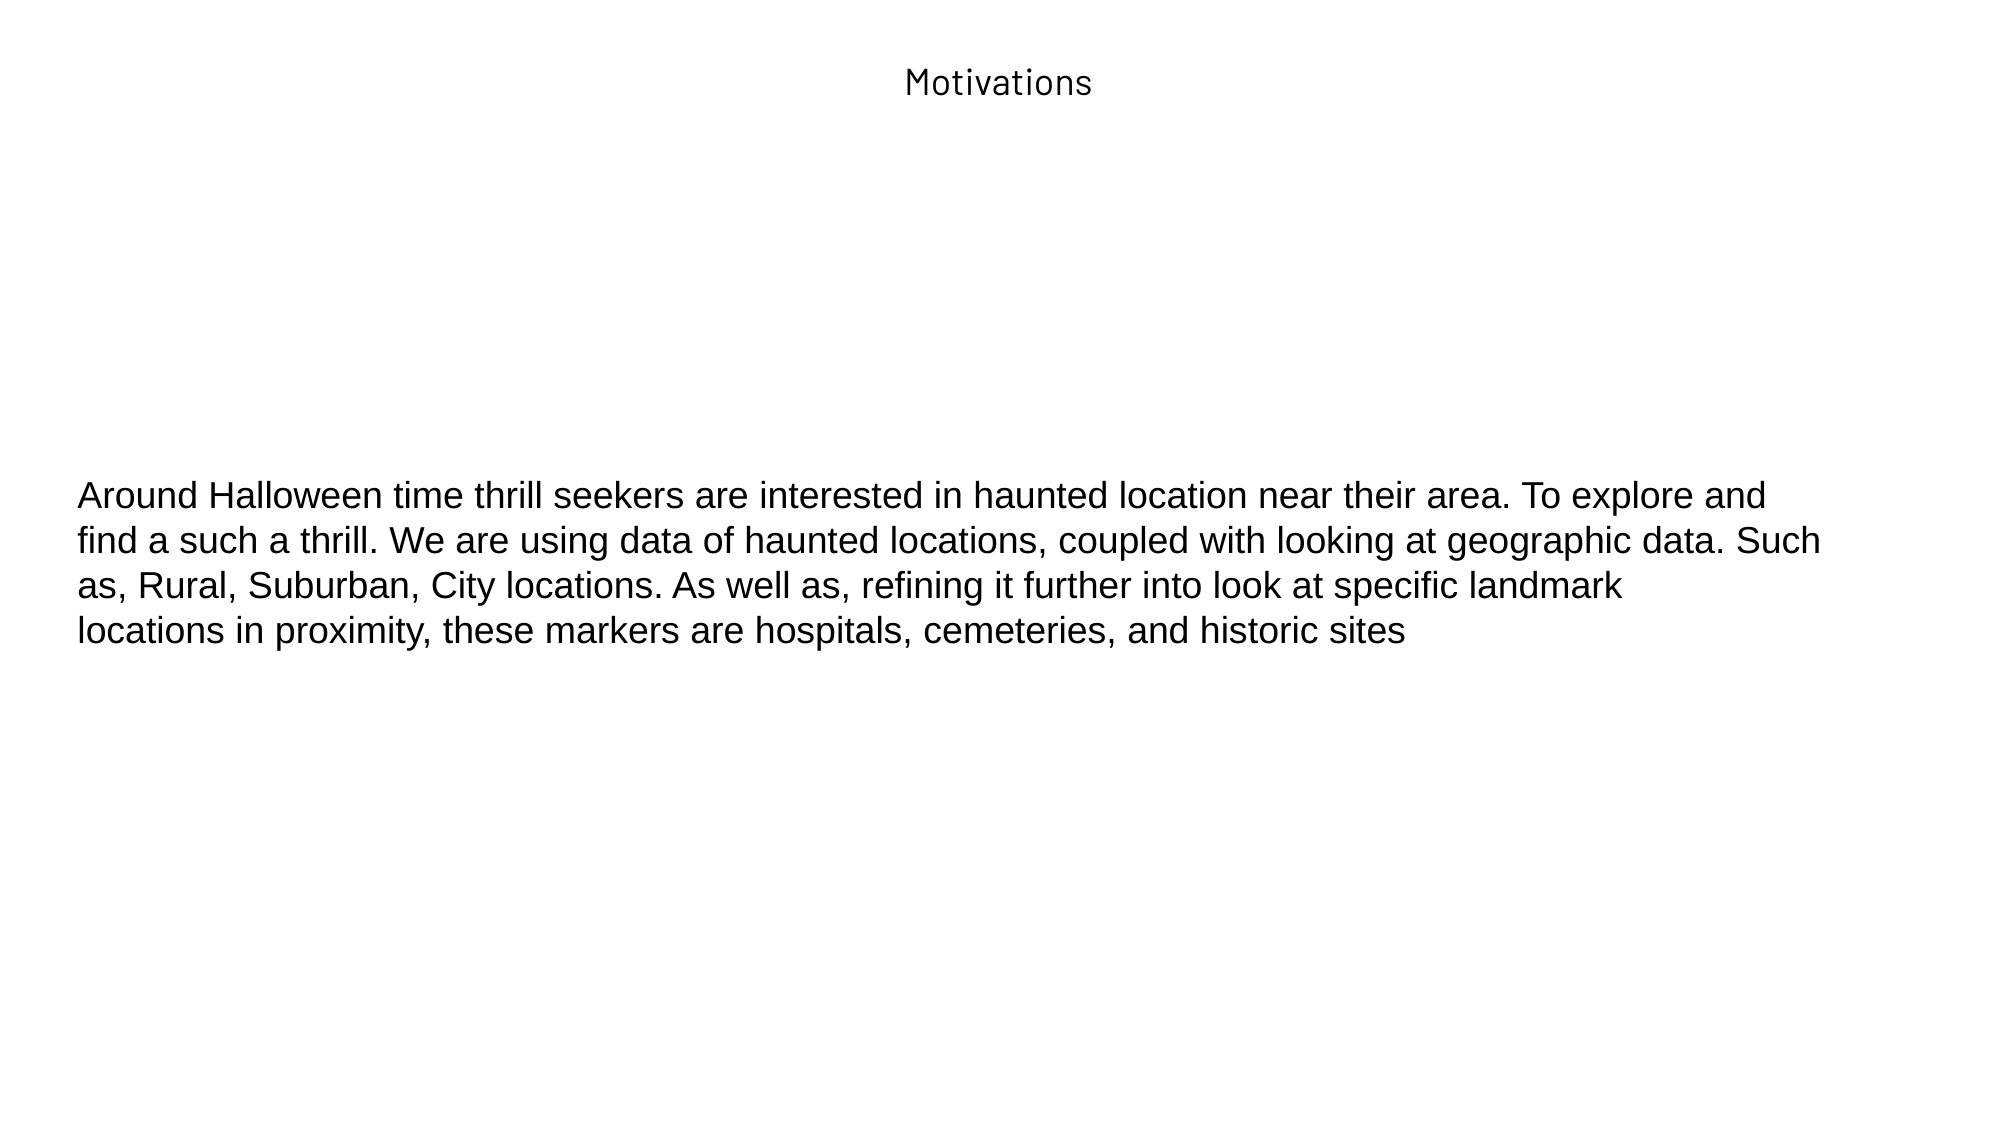

Motivations
Around Halloween time thrill seekers are interested in haunted location near their area. To explore and
find a such a thrill. We are using data of haunted locations, coupled with looking at geographic data. Such
as, Rural, Suburban, City locations. As well as, refining it further into look at specific landmark
locations in proximity, these markers are hospitals, cemeteries, and historic sites